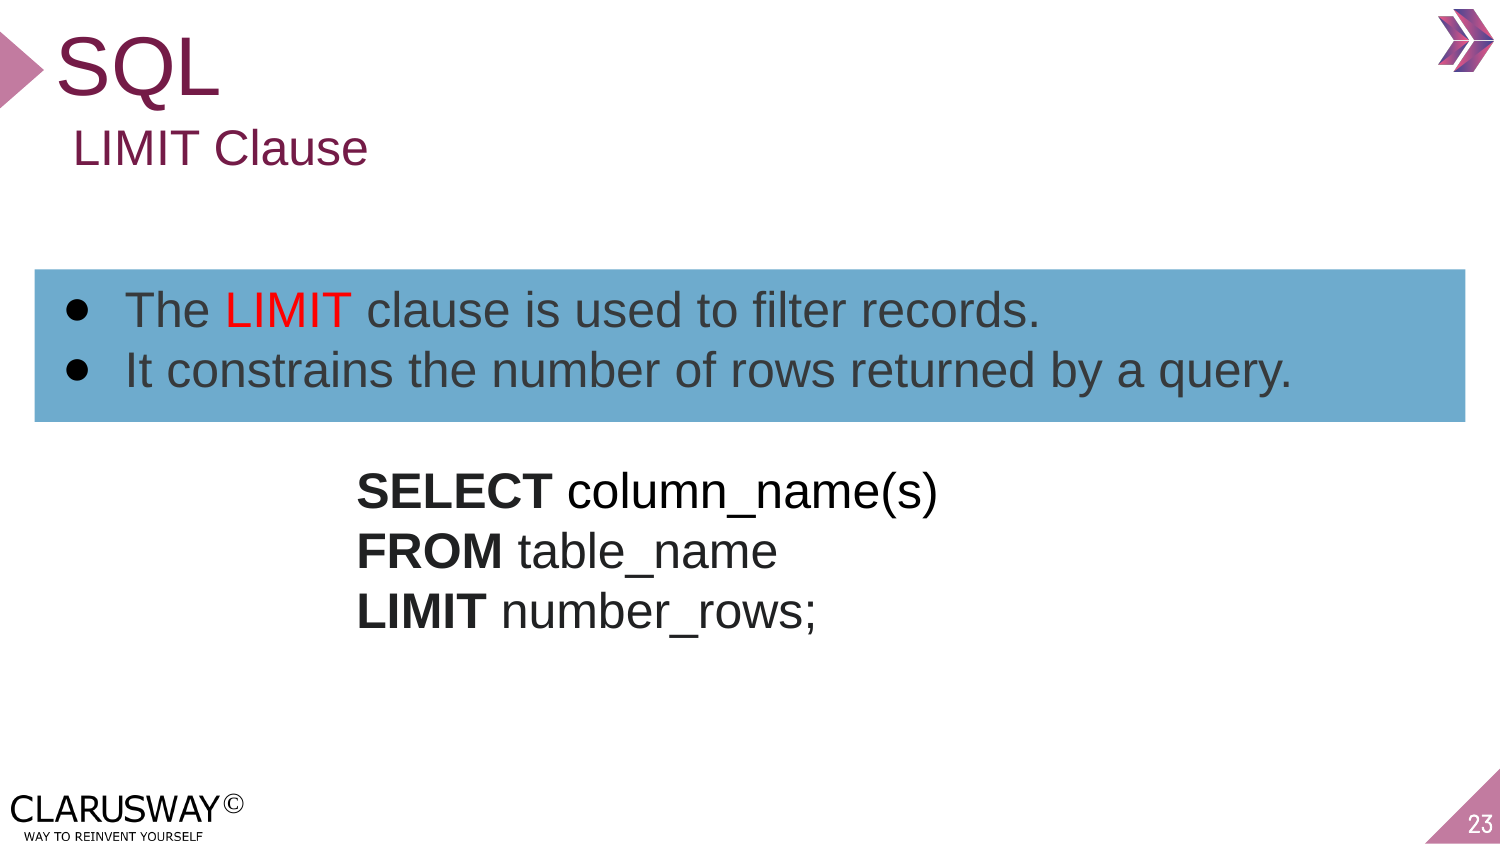

SQL
LIMIT Clause

The LIMIT clause is used to filter records.
It constrains the number of rows returned by a query.
SELECT column_name(s)
FROM table_name
LIMIT number_rows;
23